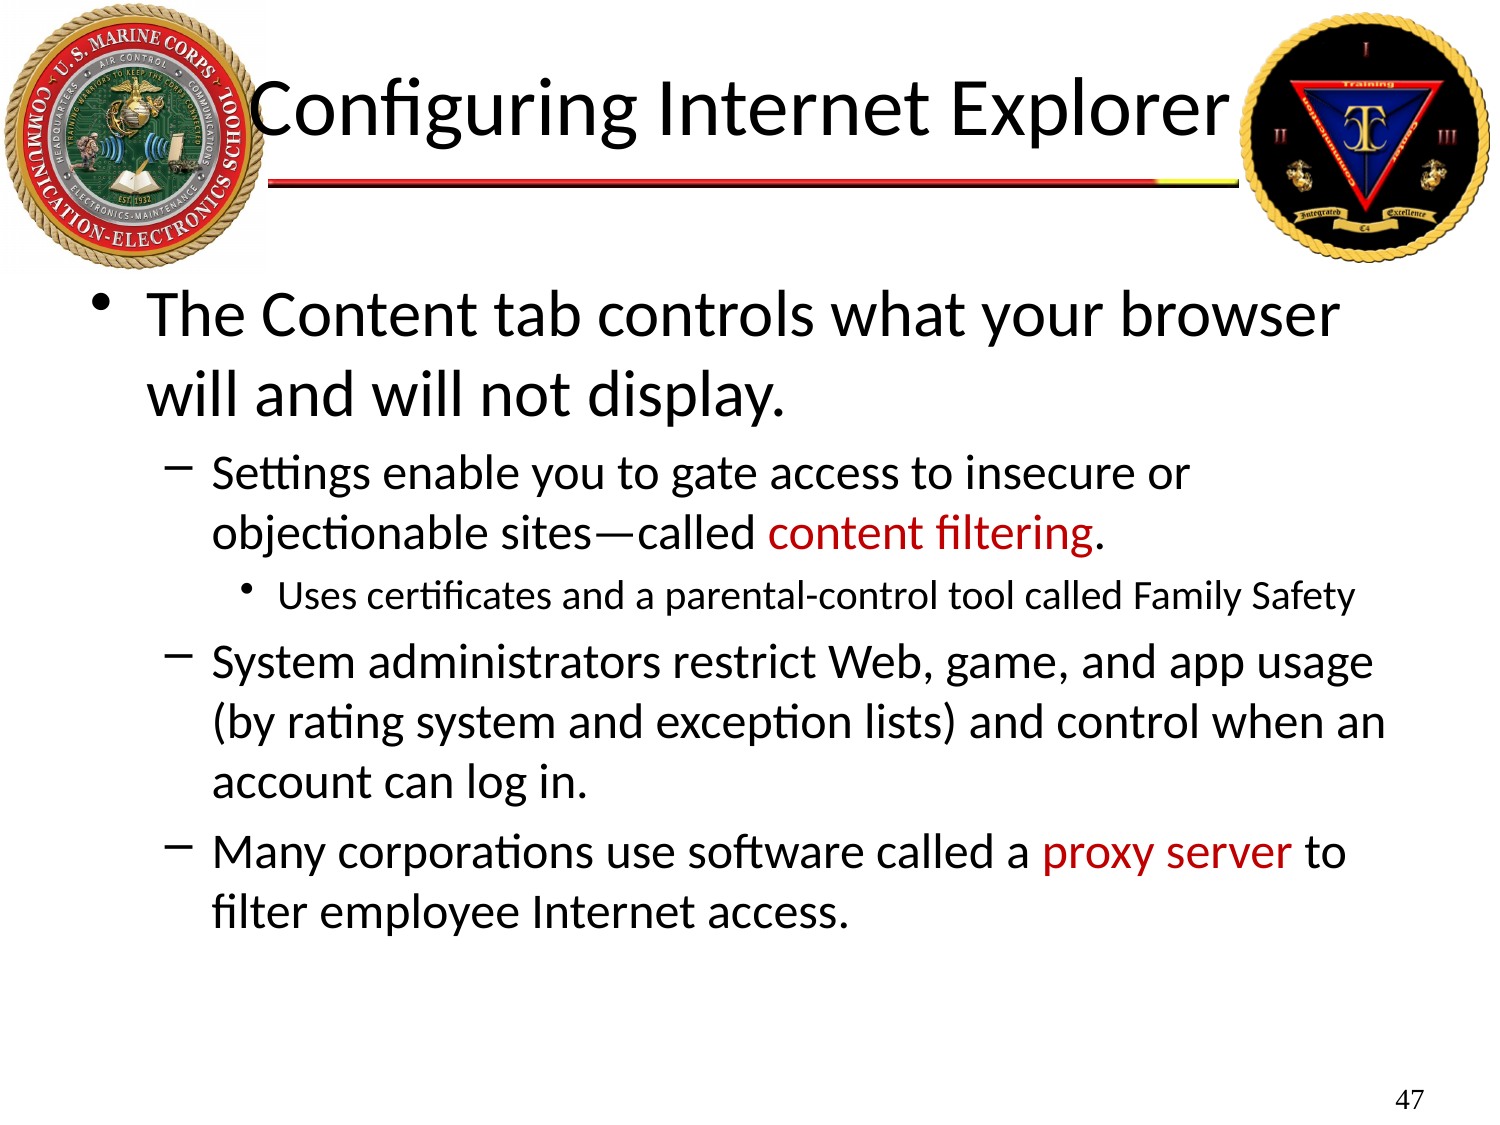

# Configuring Internet Explorer
The Content tab controls what your browser will and will not display.
Settings enable you to gate access to insecure or objectionable sites—called content filtering.
Uses certificates and a parental-control tool called Family Safety
System administrators restrict Web, game, and app usage (by rating system and exception lists) and control when an account can log in.
Many corporations use software called a proxy server to filter employee Internet access.